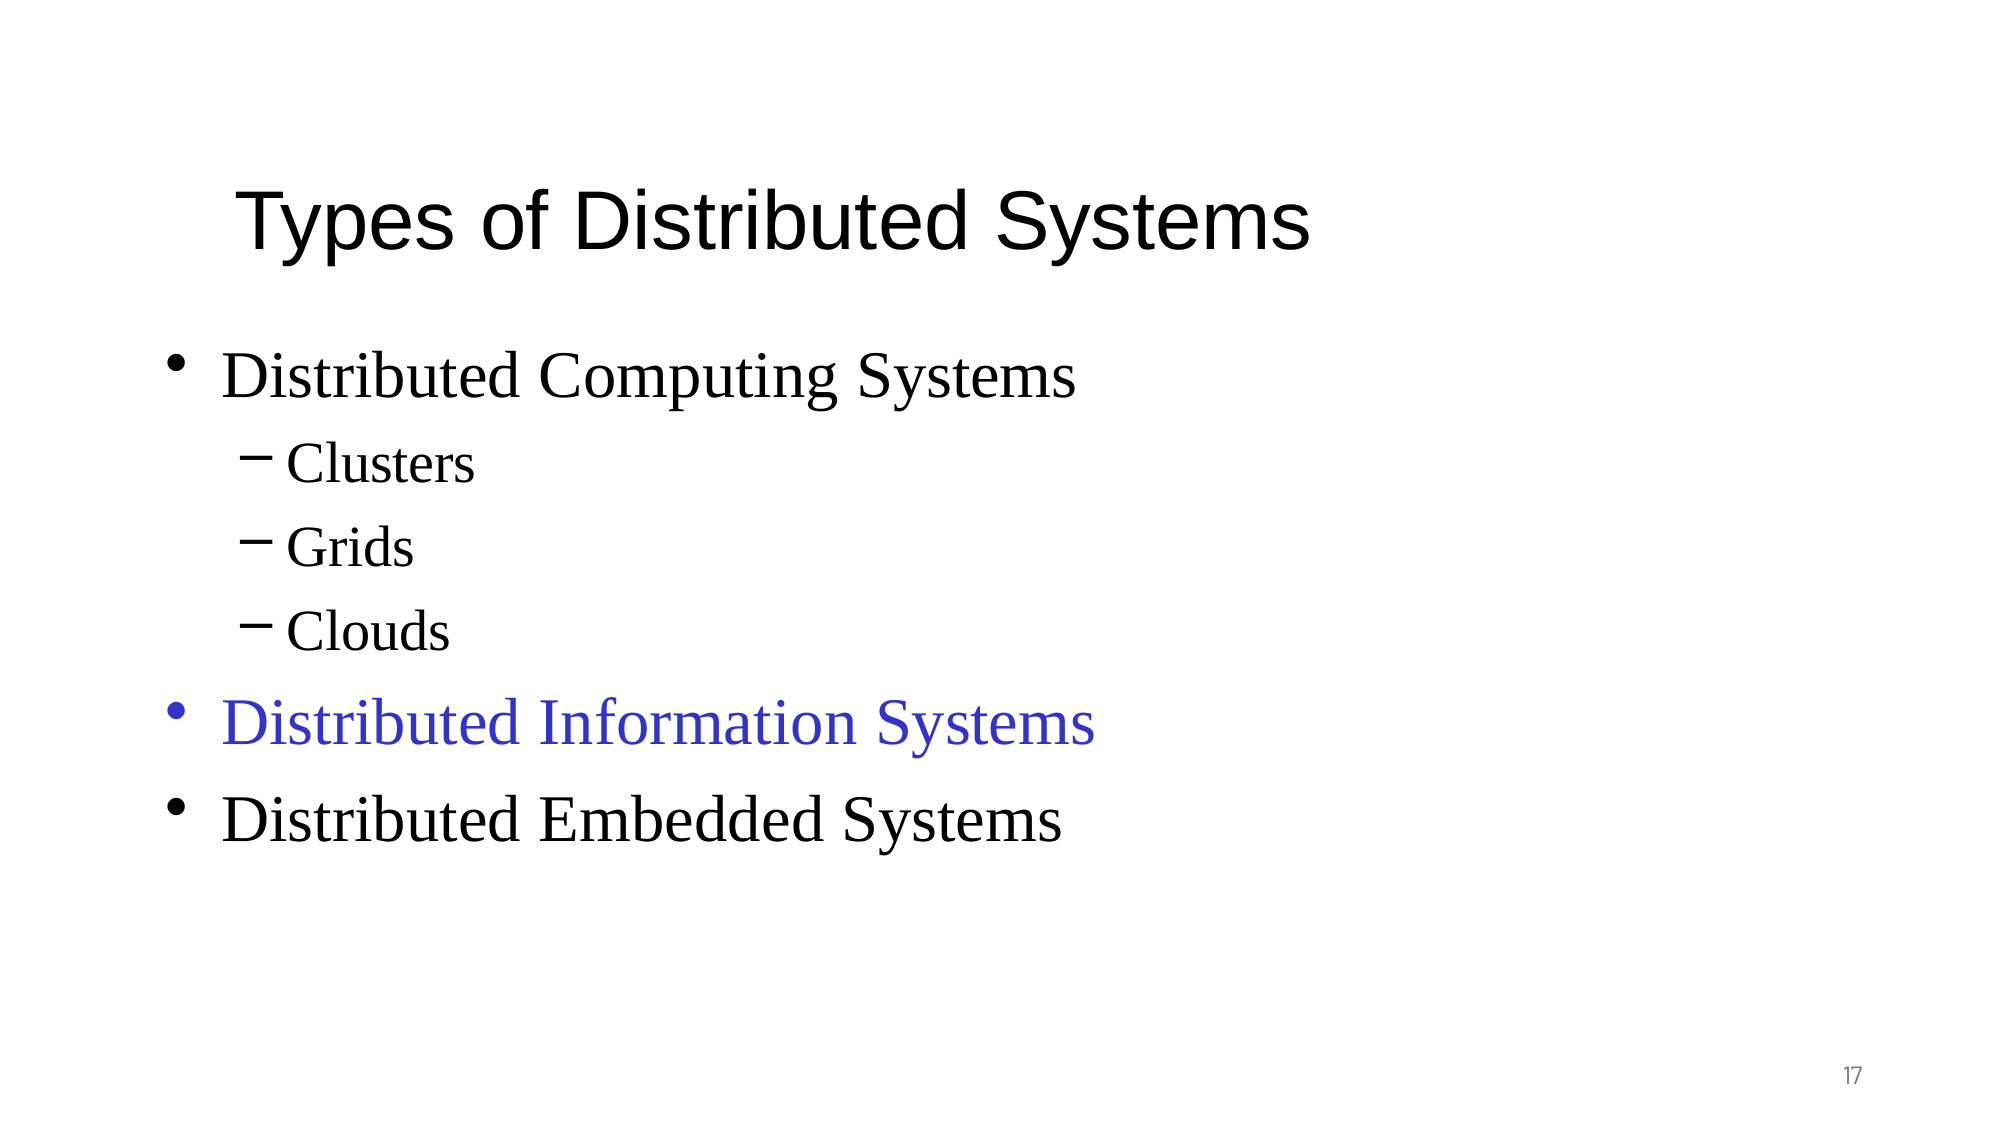

# Types of Distributed Systems
Distributed Computing Systems
Clusters
Grids
Clouds
Distributed Information Systems
Distributed Embedded Systems
17